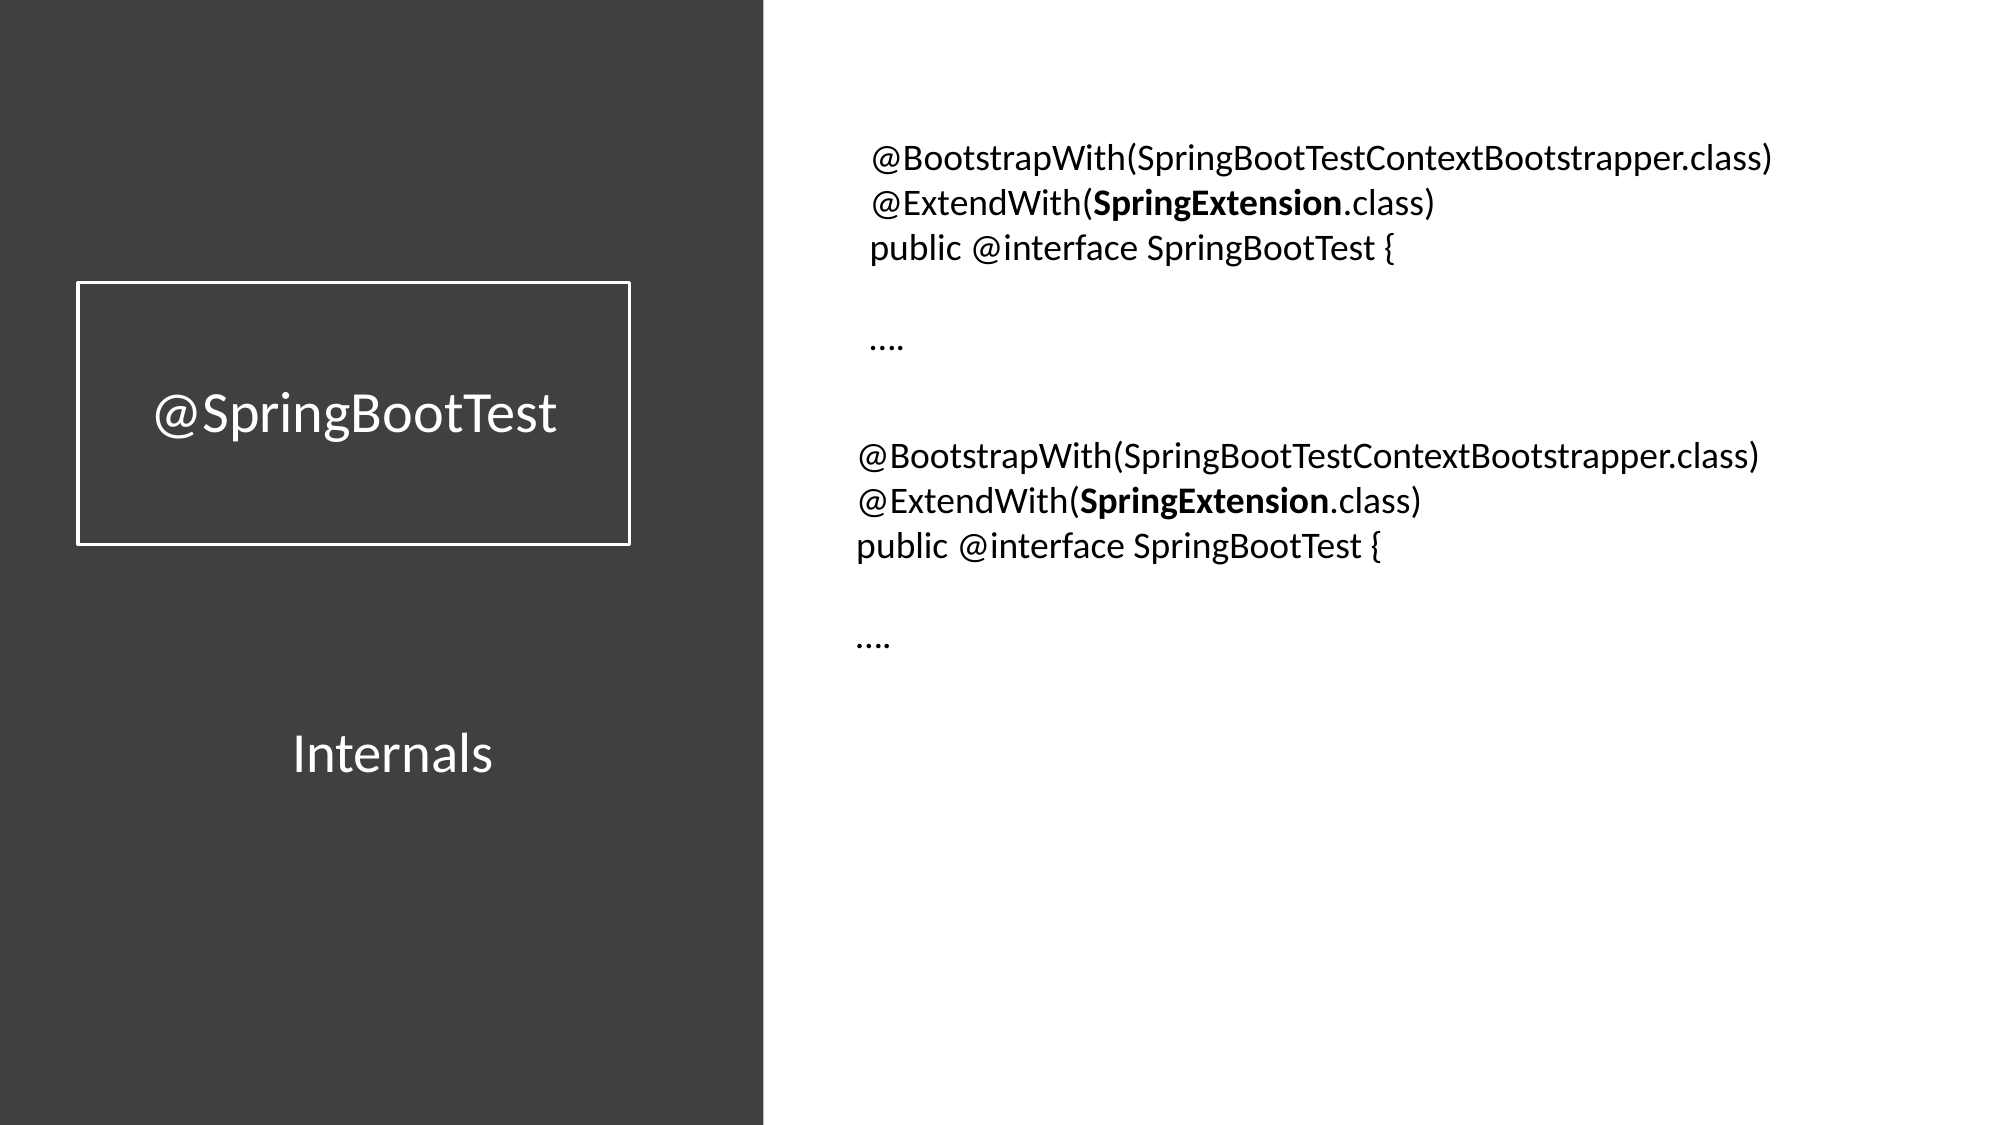

@BootstrapWith(SpringBootTestContextBootstrapper.class)
@ExtendWith(SpringExtension.class)
public @interface SpringBootTest {

….
# @SpringBootTest
@BootstrapWith(SpringBootTestContextBootstrapper.class)
@ExtendWith(SpringExtension.class)
public @interface SpringBootTest {

….

Internals